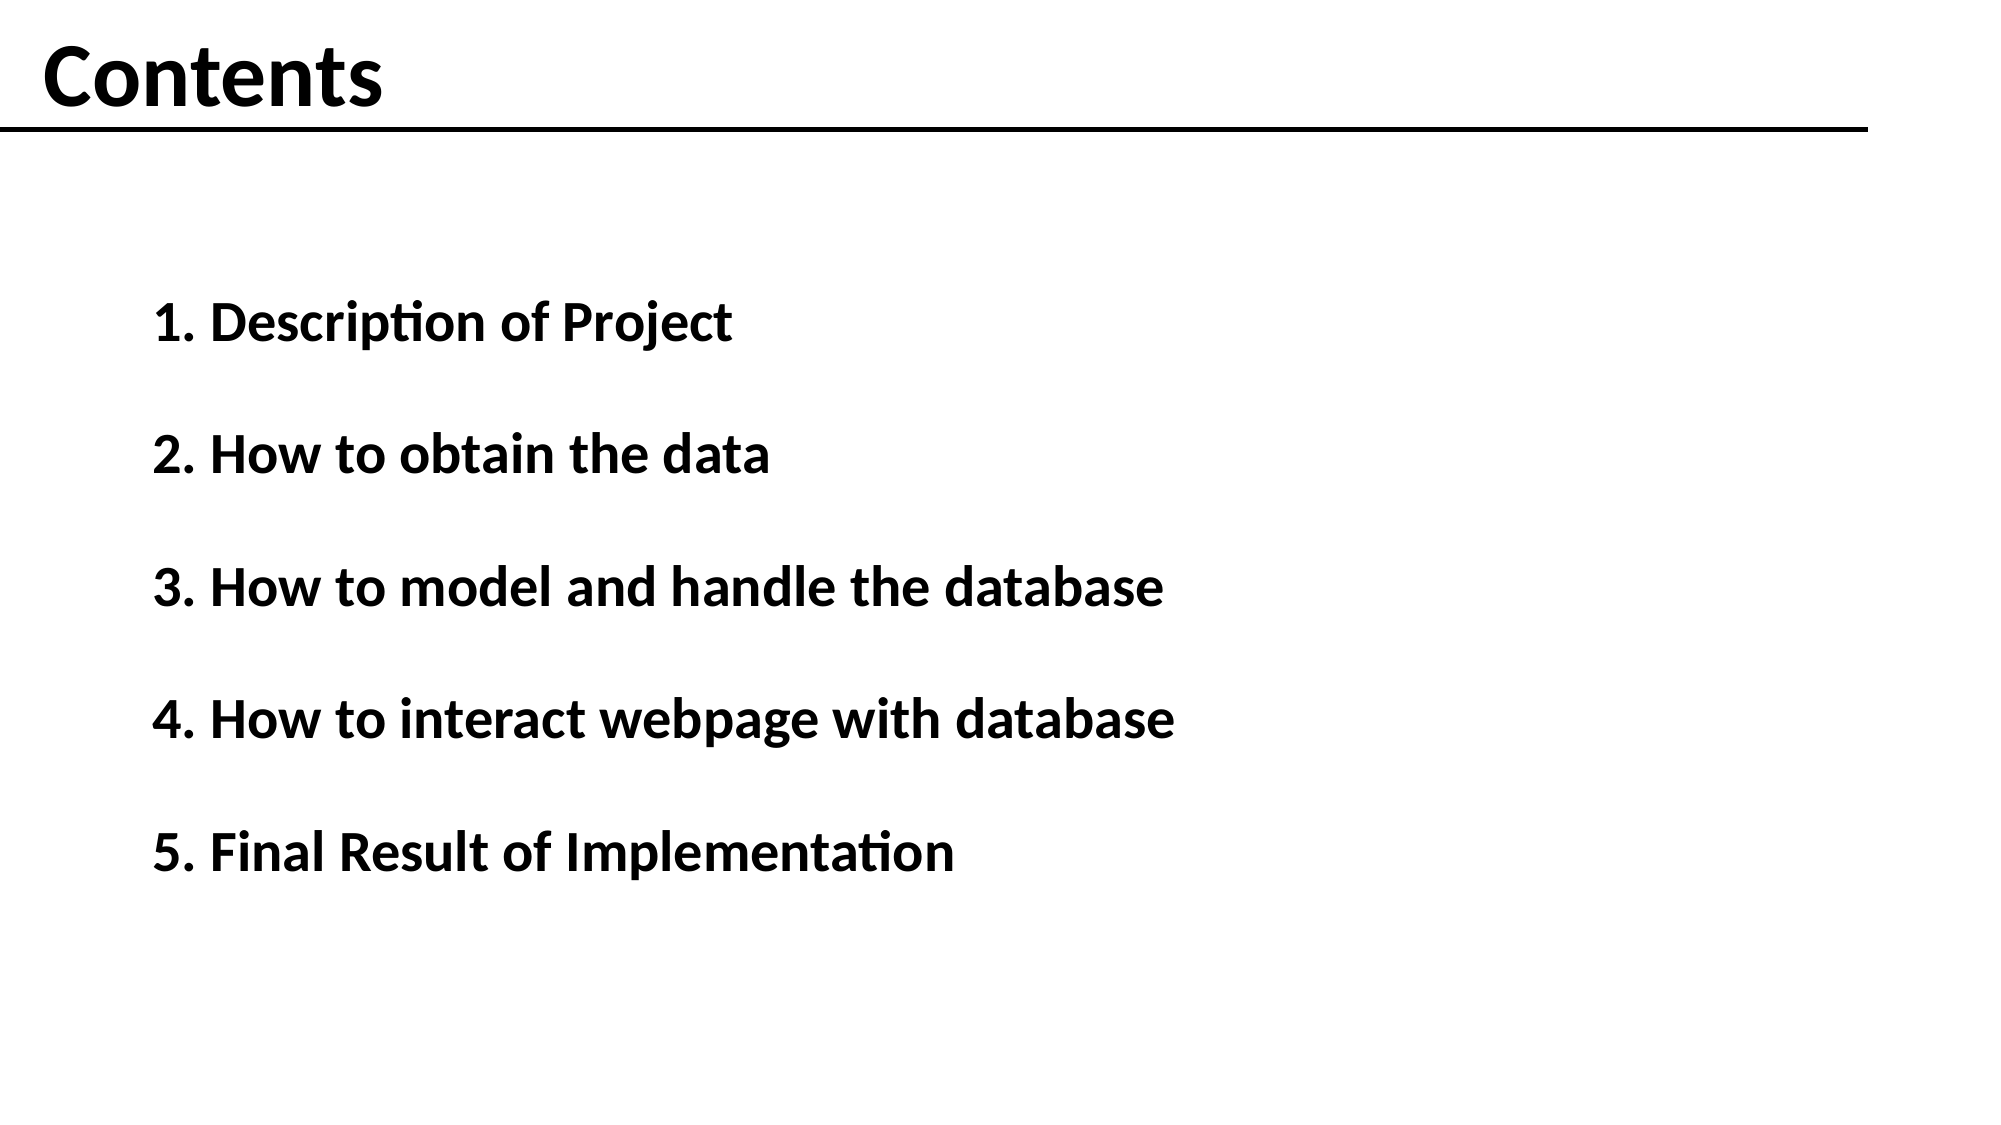

Contents
1. Description of Project
2. How to obtain the data
3. How to model and handle the database
4. How to interact webpage with database
5. Final Result of Implementation